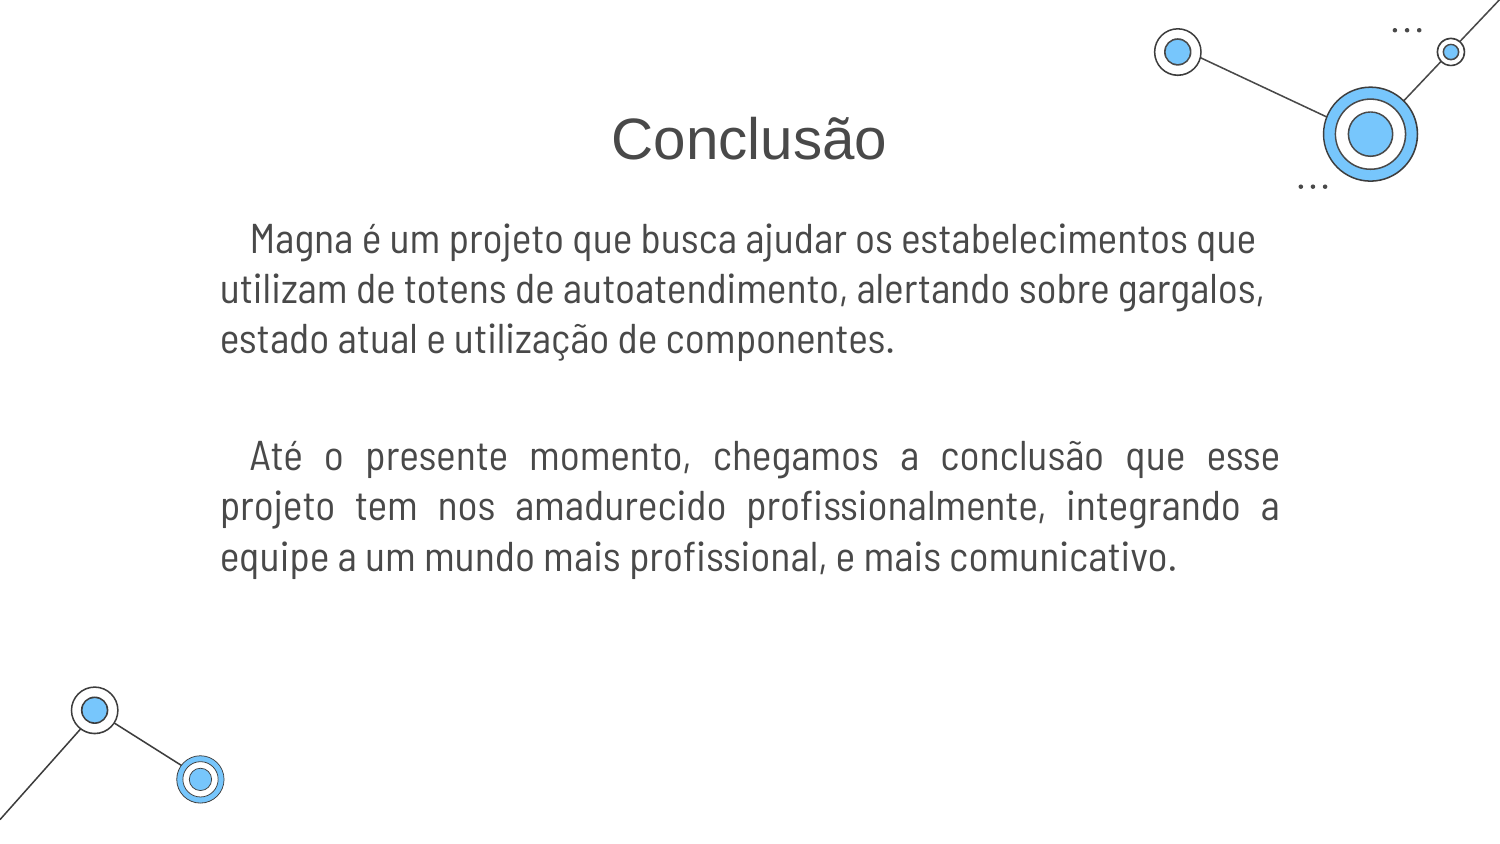

# Conclusão
Magna é um projeto que busca ajudar os estabelecimentos que utilizam de totens de autoatendimento, alertando sobre gargalos, estado atual e utilização de componentes.
Até o presente momento, chegamos a conclusão que esse projeto tem nos amadurecido profissionalmente, integrando a equipe a um mundo mais profissional, e mais comunicativo.